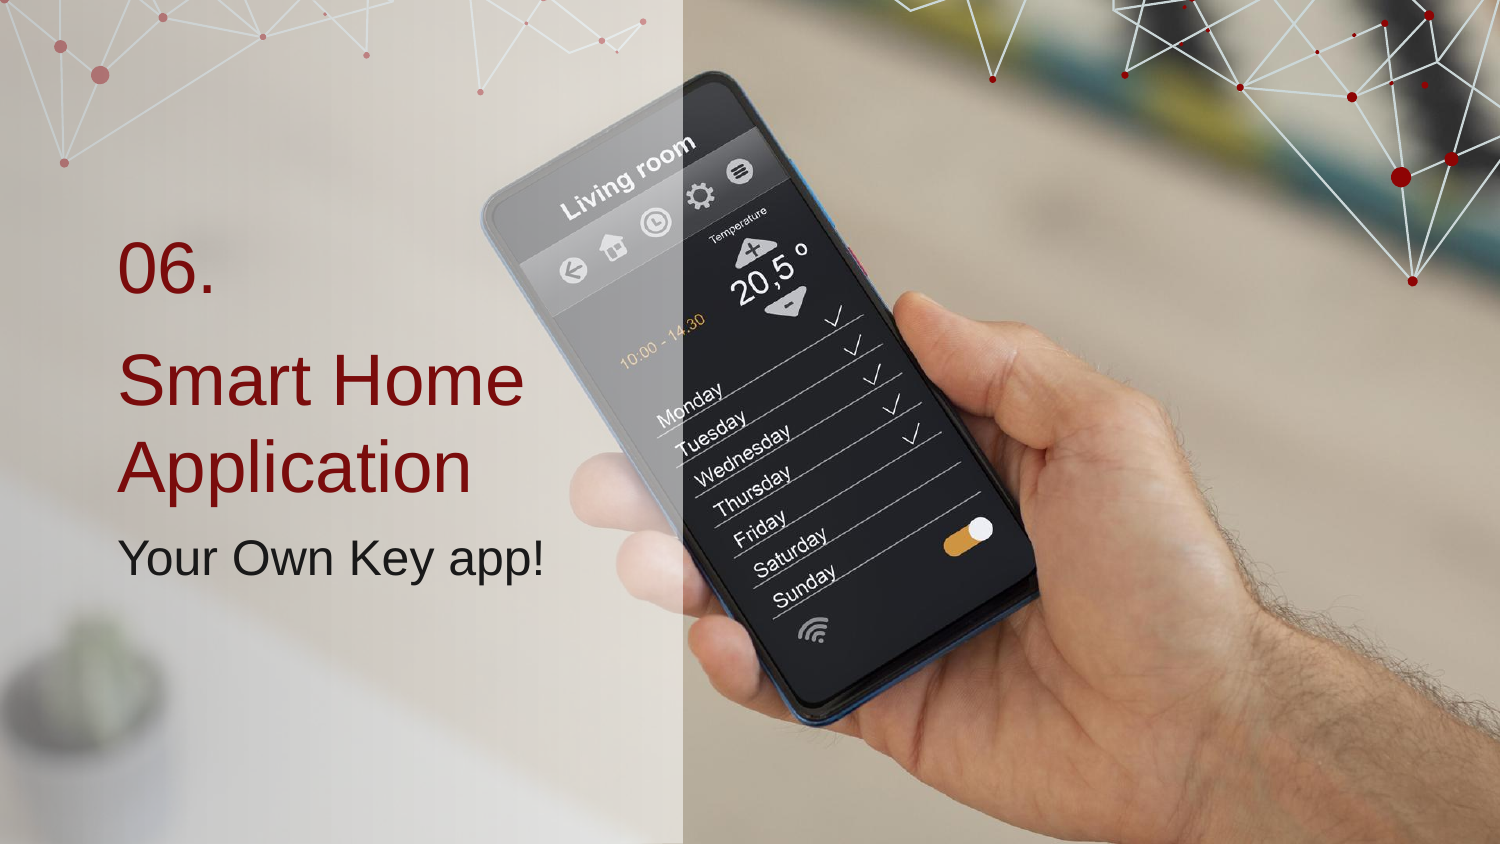

06.
# Smart Home Application
Your Own Key app!